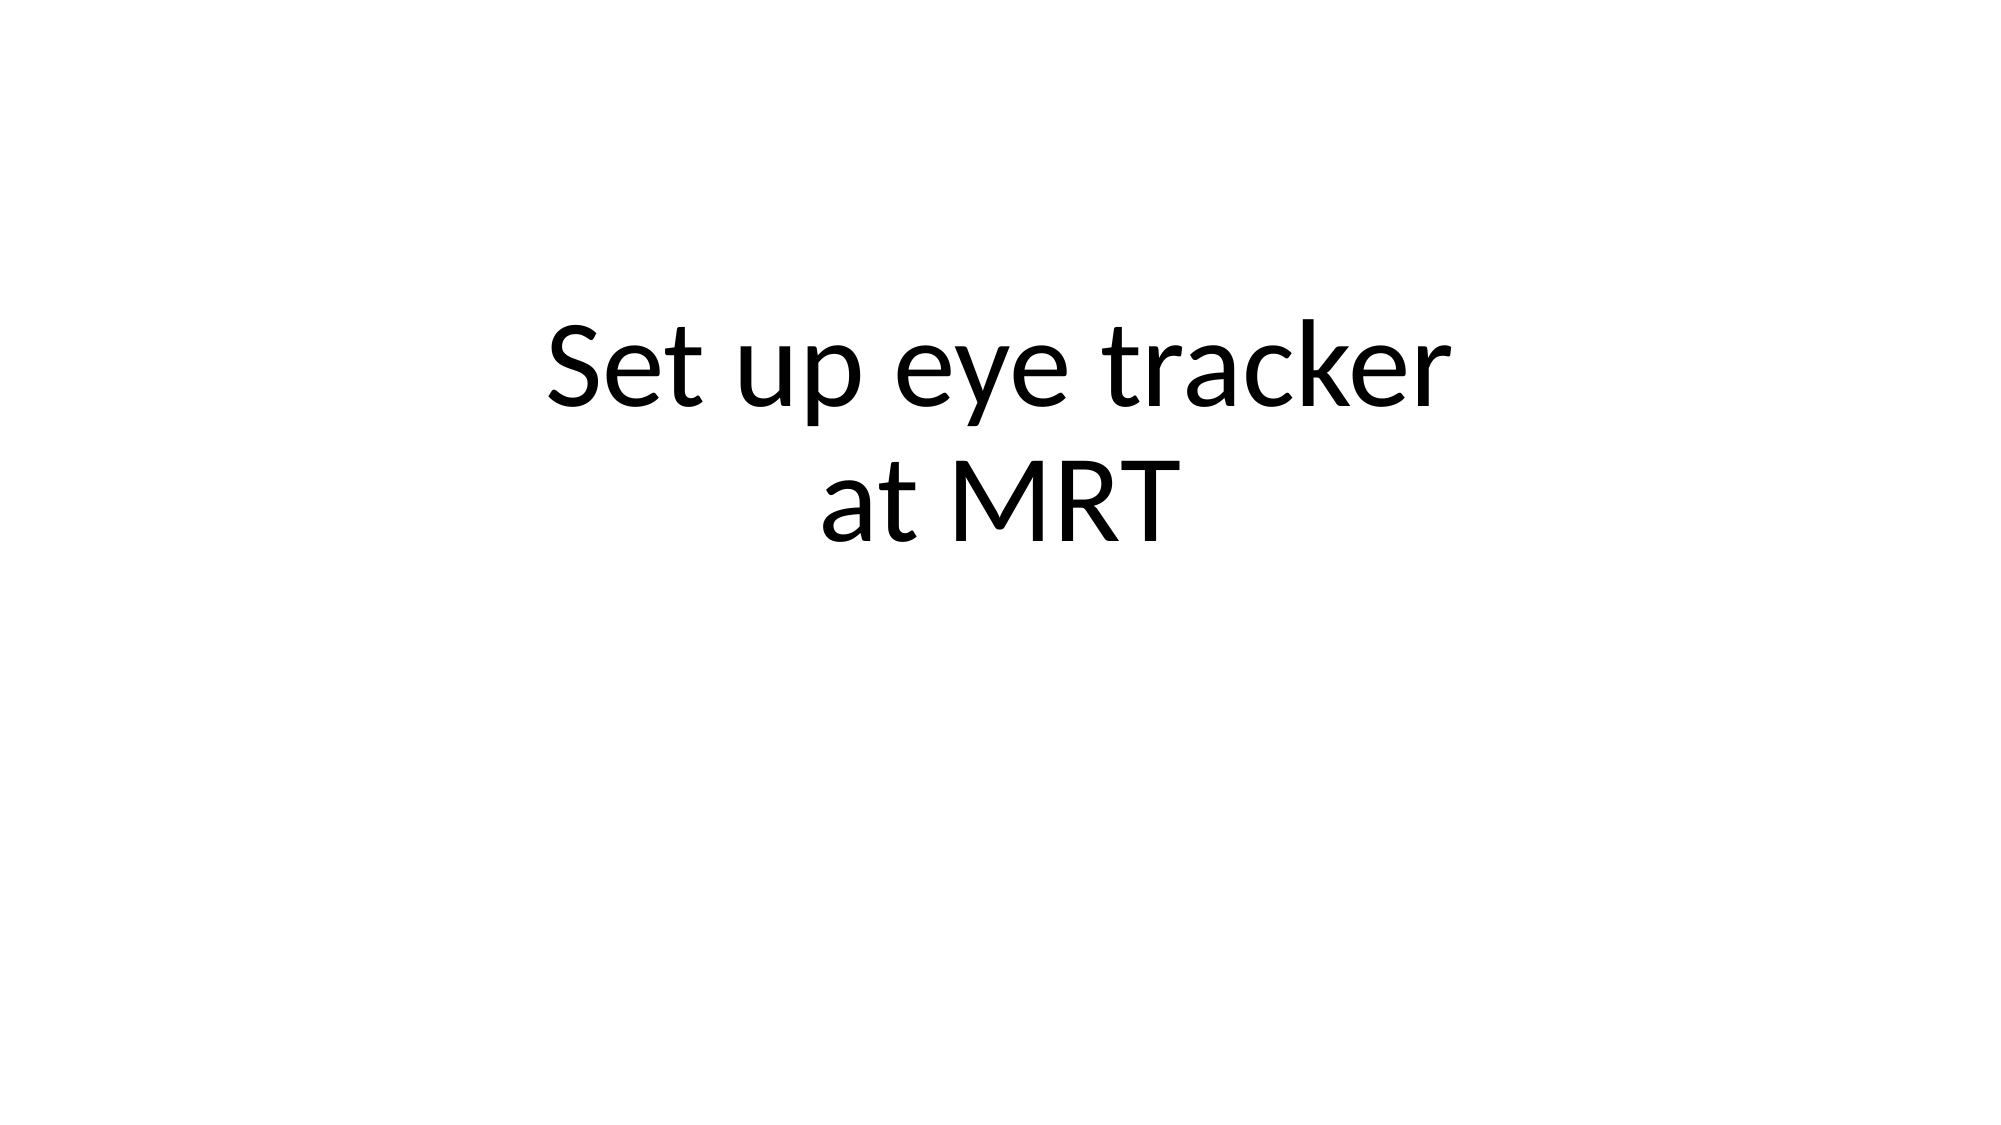

# Set up eye tracker at MRT